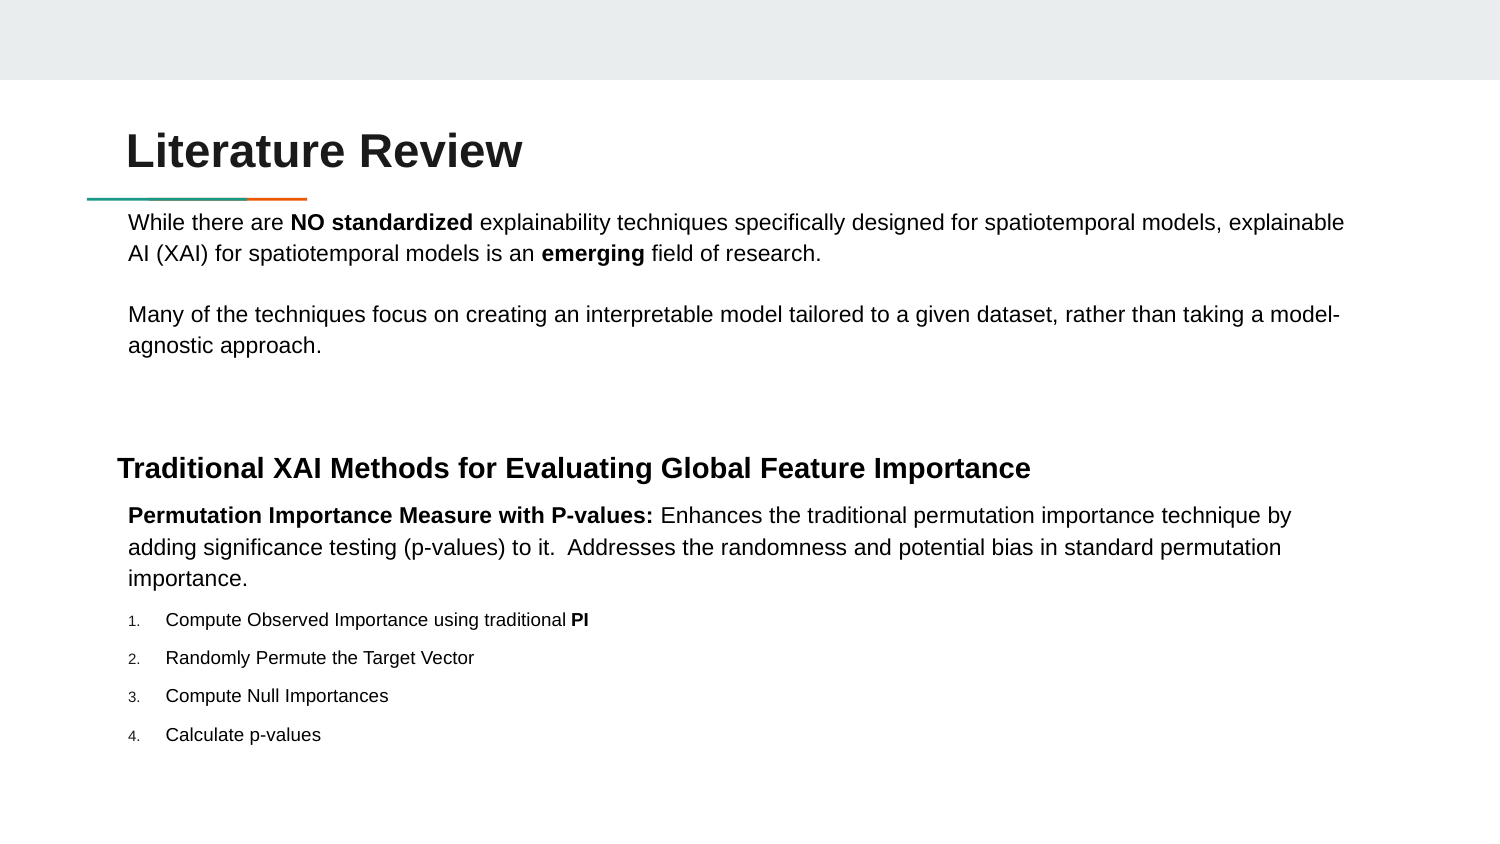

# Literature Review
While there are NO standardized explainability techniques specifically designed for spatiotemporal models, explainable AI (XAI) for spatiotemporal models is an emerging field of research.
Many of the techniques focus on creating an interpretable model tailored to a given dataset, rather than taking a model-agnostic approach.
Traditional XAI Methods for Evaluating Global Feature Importance
Permutation Importance Measure with P-values: Enhances the traditional permutation importance technique by adding significance testing (p-values) to it.  Addresses the randomness and potential bias in standard permutation importance.
Compute Observed Importance using traditional PI
Randomly Permute the Target Vector
Compute Null Importances
Calculate p-values